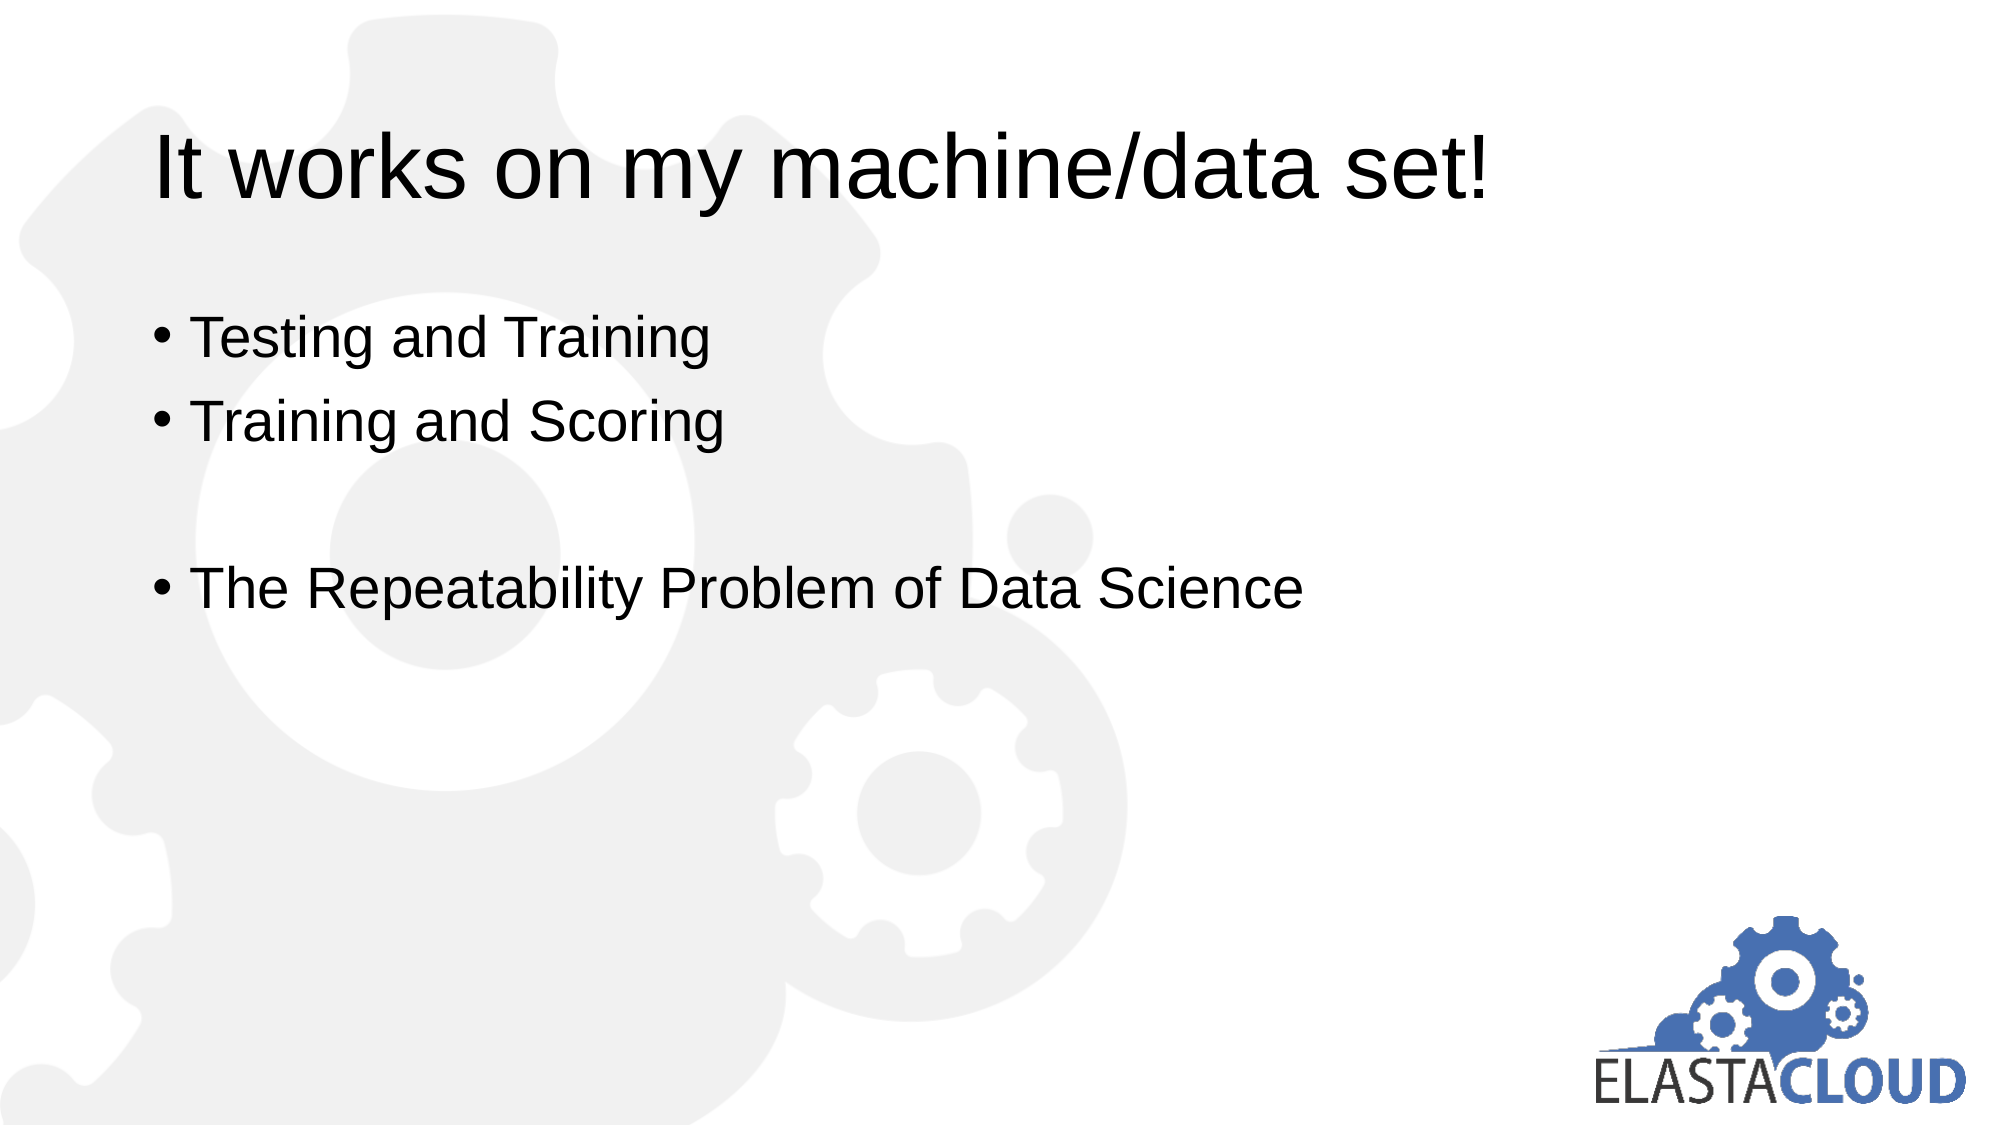

# It works on my machine/data set!
Testing and Training
Training and Scoring

The Repeatability Problem of Data Science